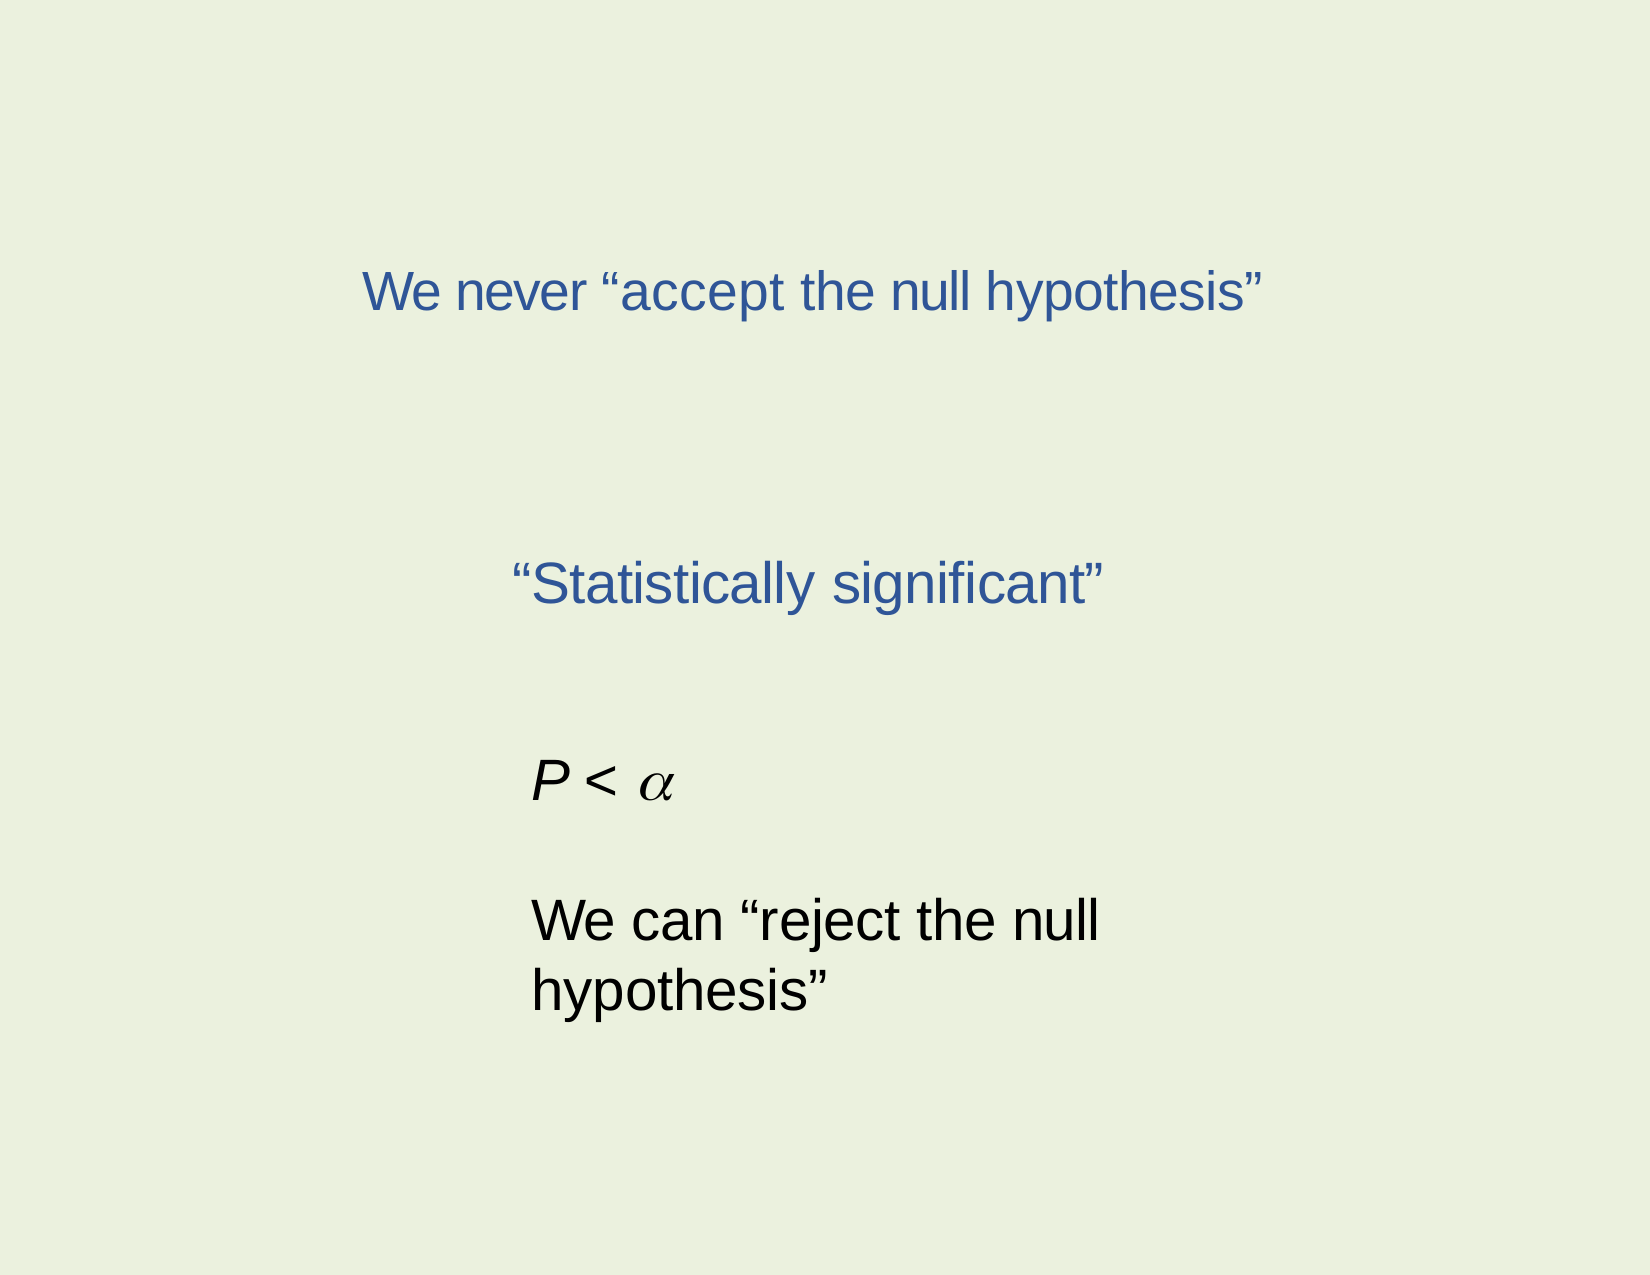

We never “accept the null hypothesis”
# “Statistically significant”
P < α

We can “reject the null hypothesis”